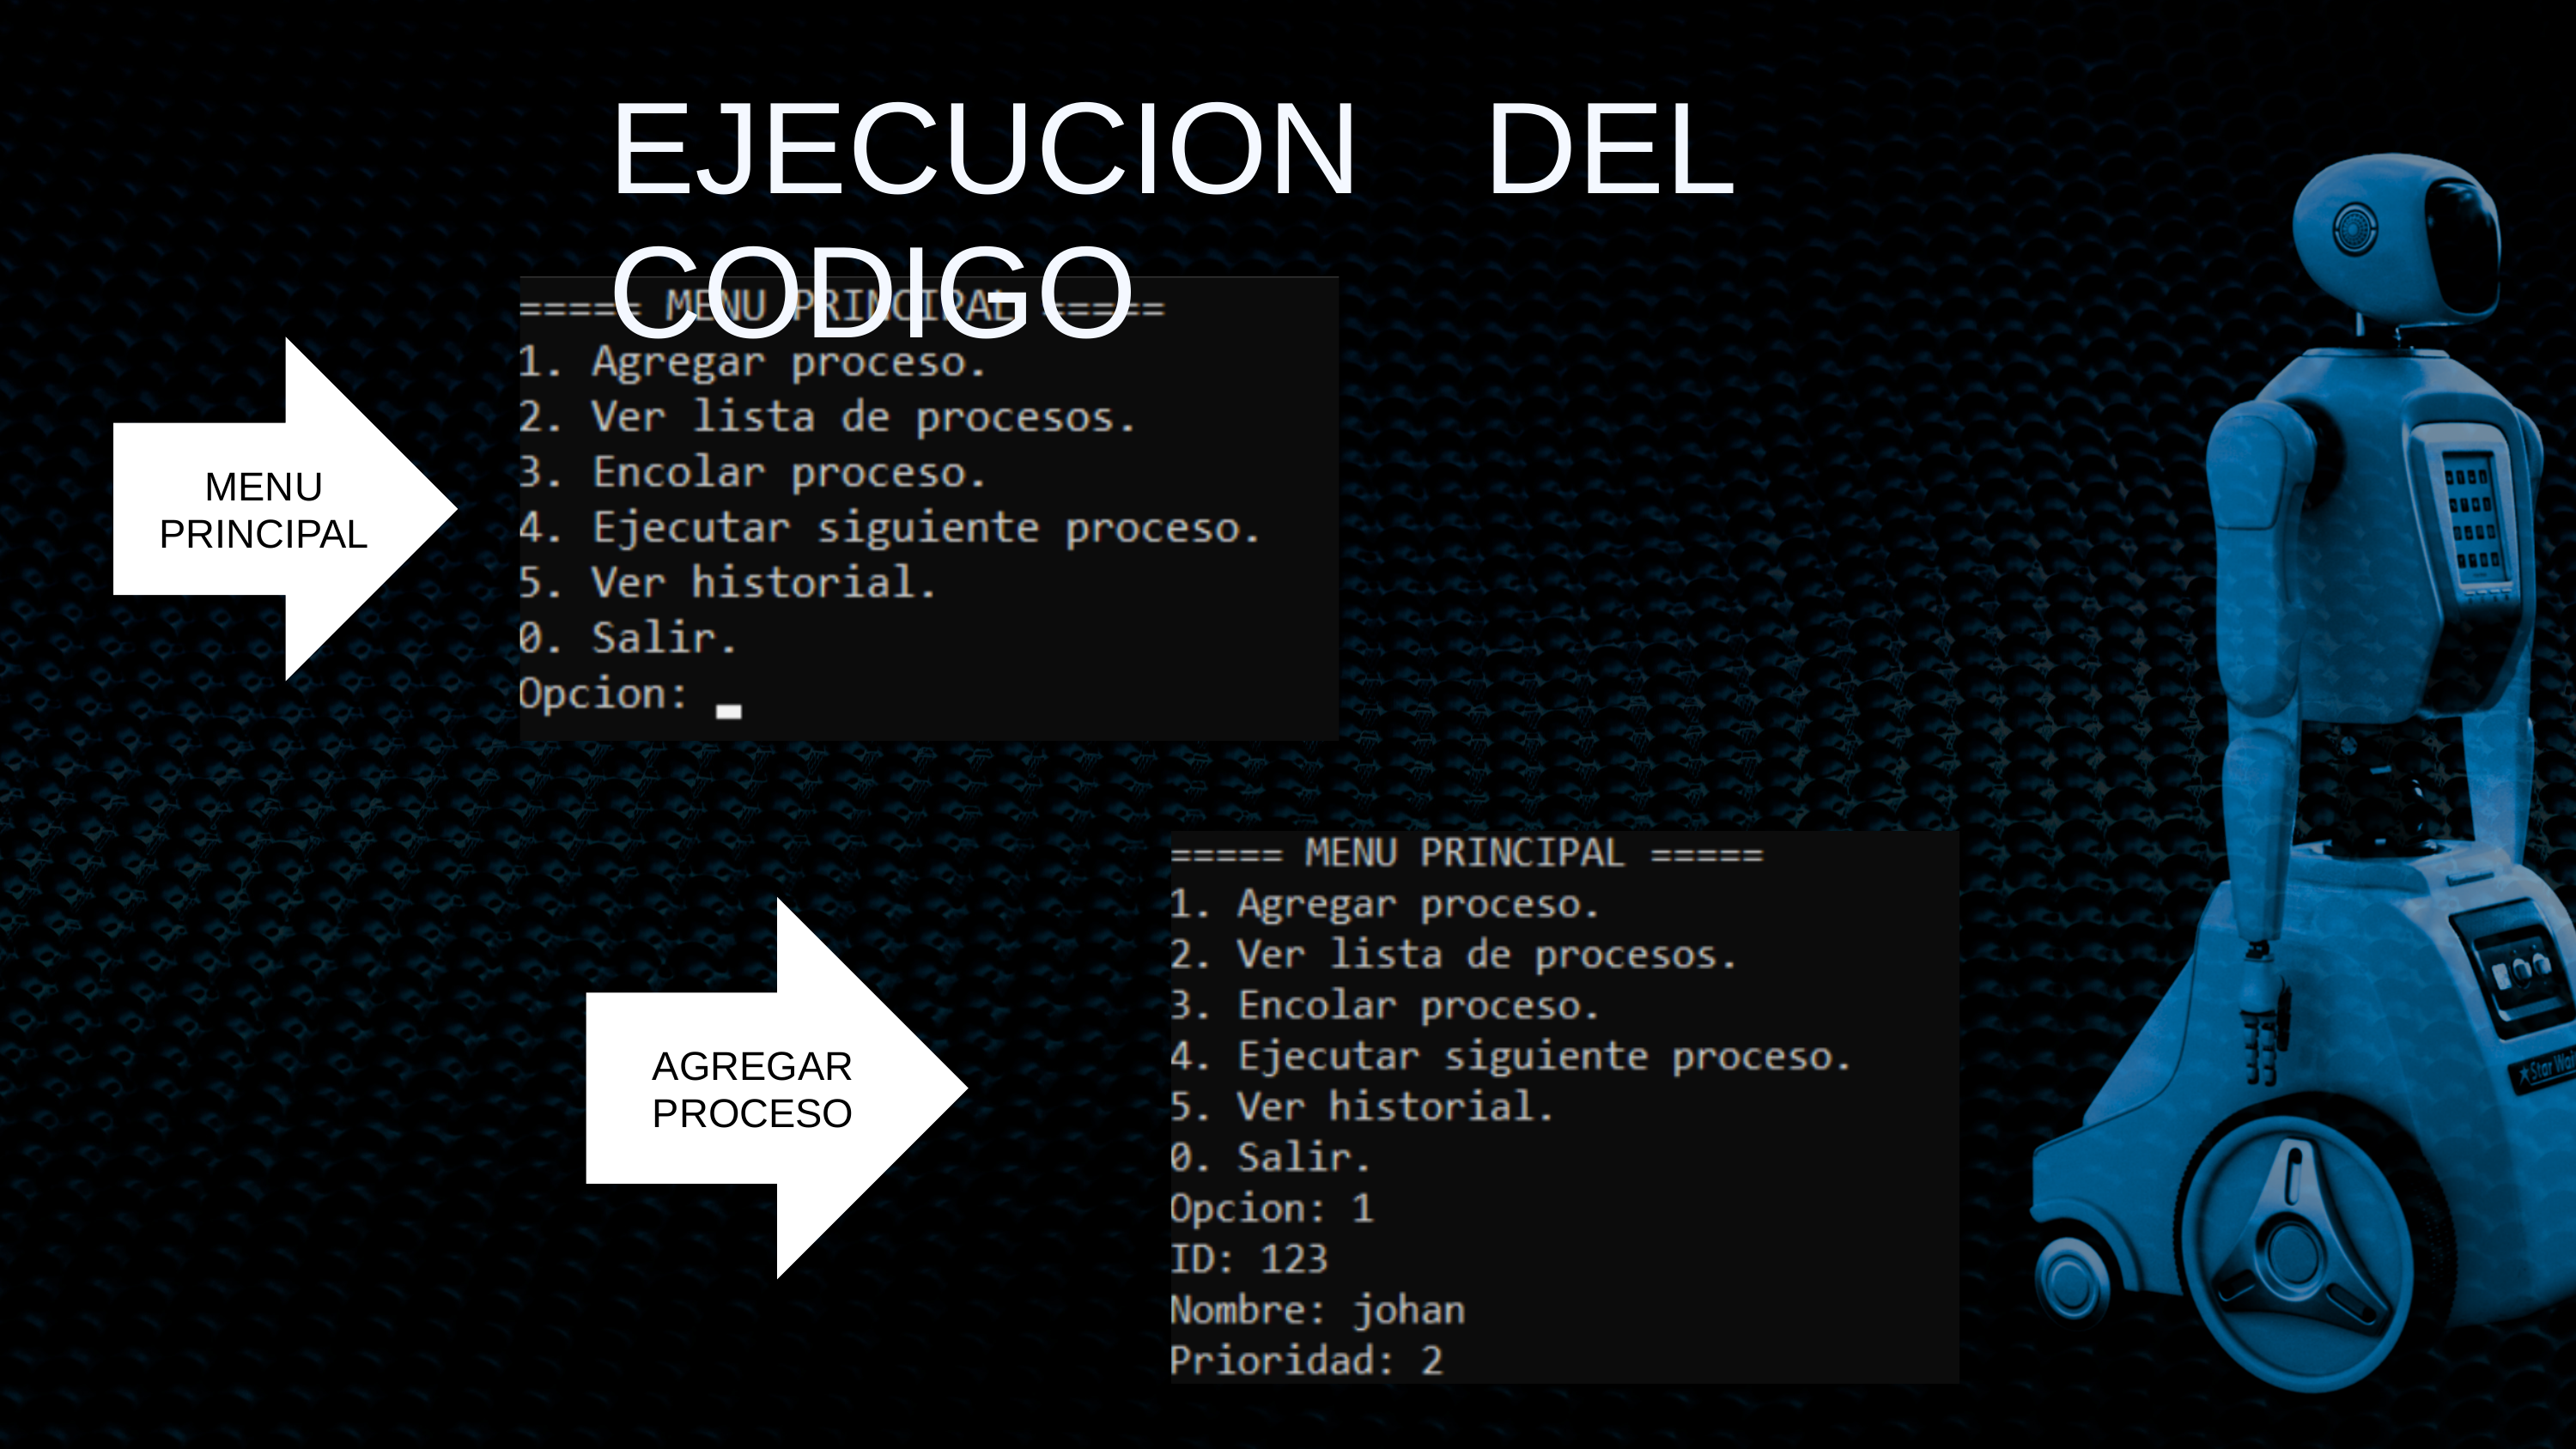

EJECUCION DEL CODIGO

MENU PRINCIPAL

AGREGAR PROCESO